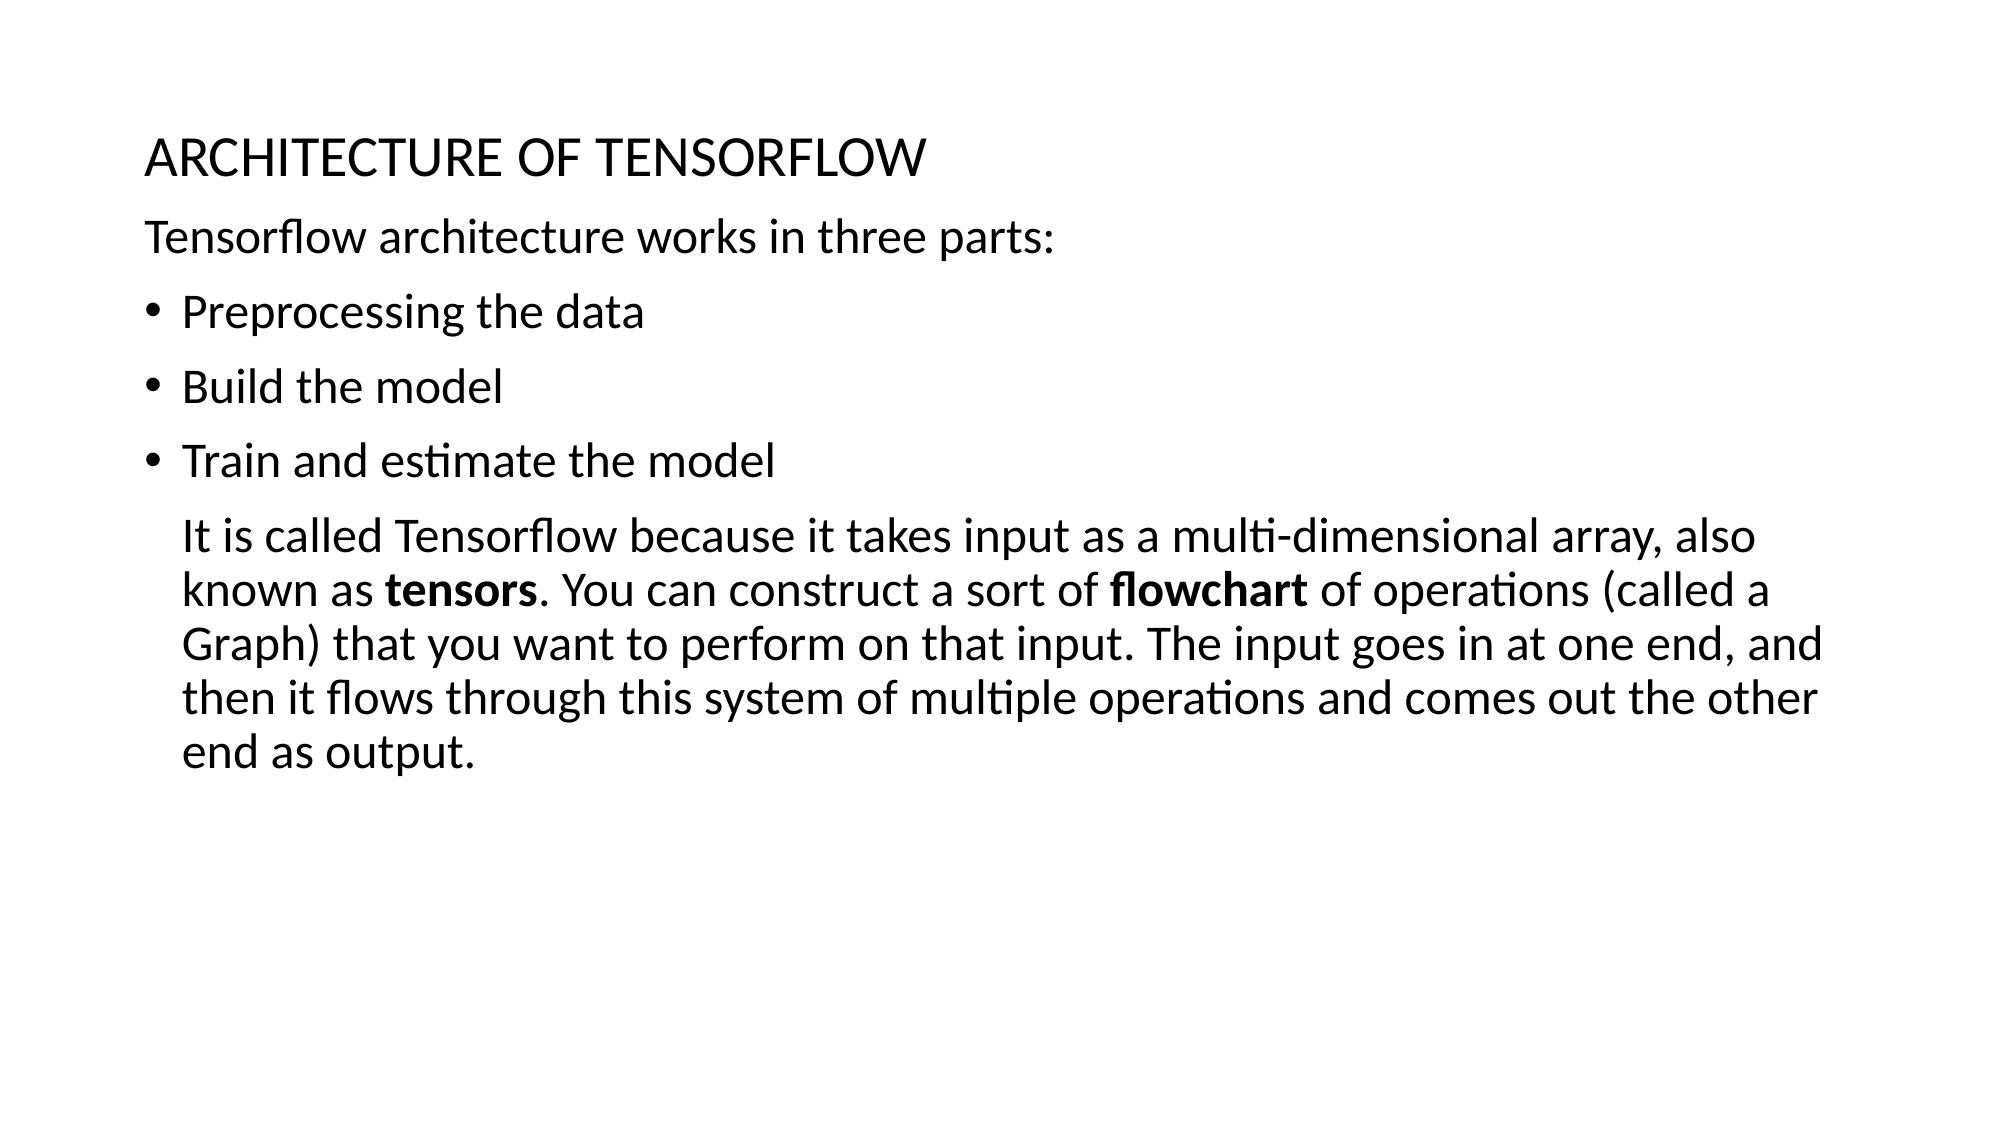

ARCHITECTURE OF TENSORFLOW
Tensorflow architecture works in three parts:
Preprocessing the data
Build the model
Train and estimate the model
It is called Tensorflow because it takes input as a multi-dimensional array, also known as tensors. You can construct a sort of flowchart of operations (called a Graph) that you want to perform on that input. The input goes in at one end, and then it flows through this system of multiple operations and comes out the other end as output.